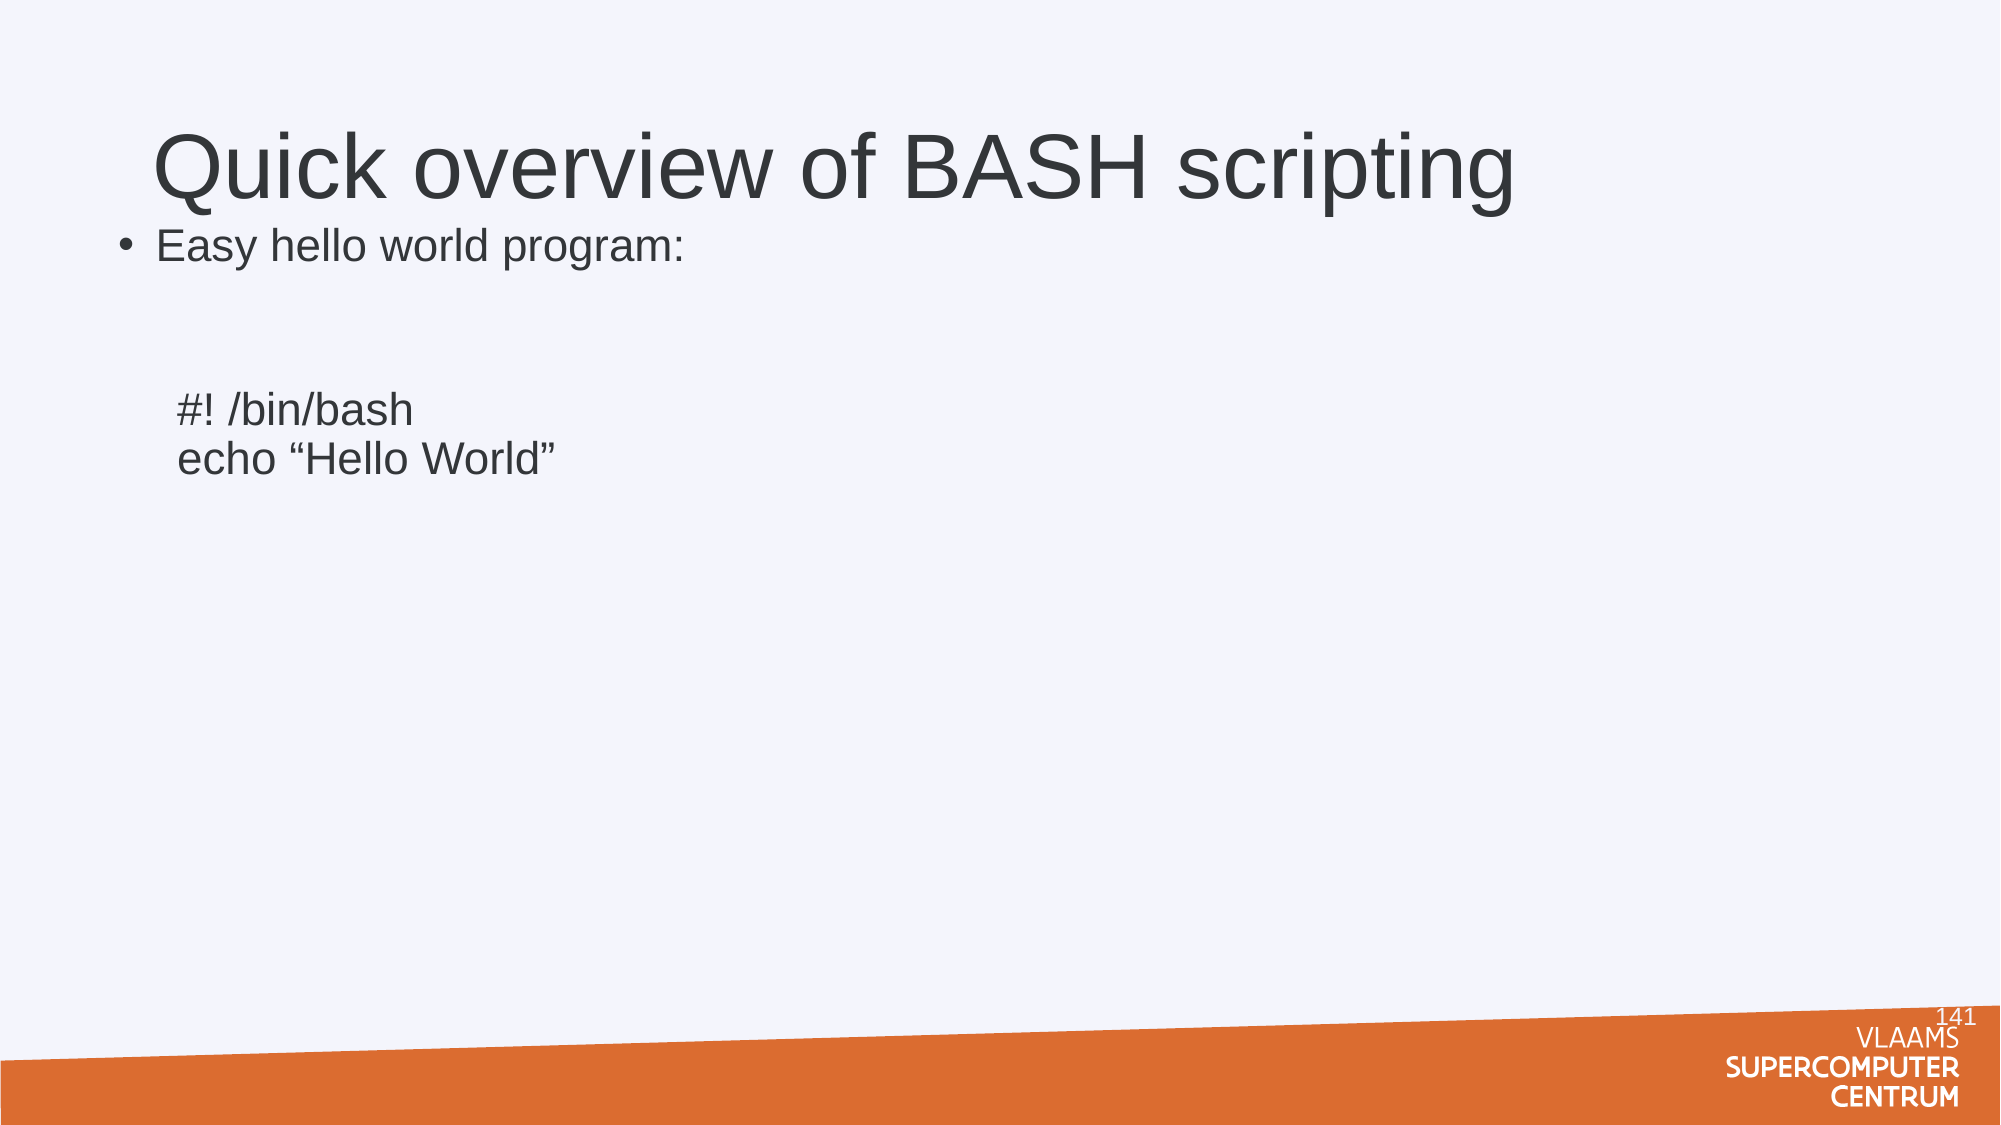

# Quick overview of BASH scripting
Easy hello world program:
#! /bin/bash
echo “Hello World”

141